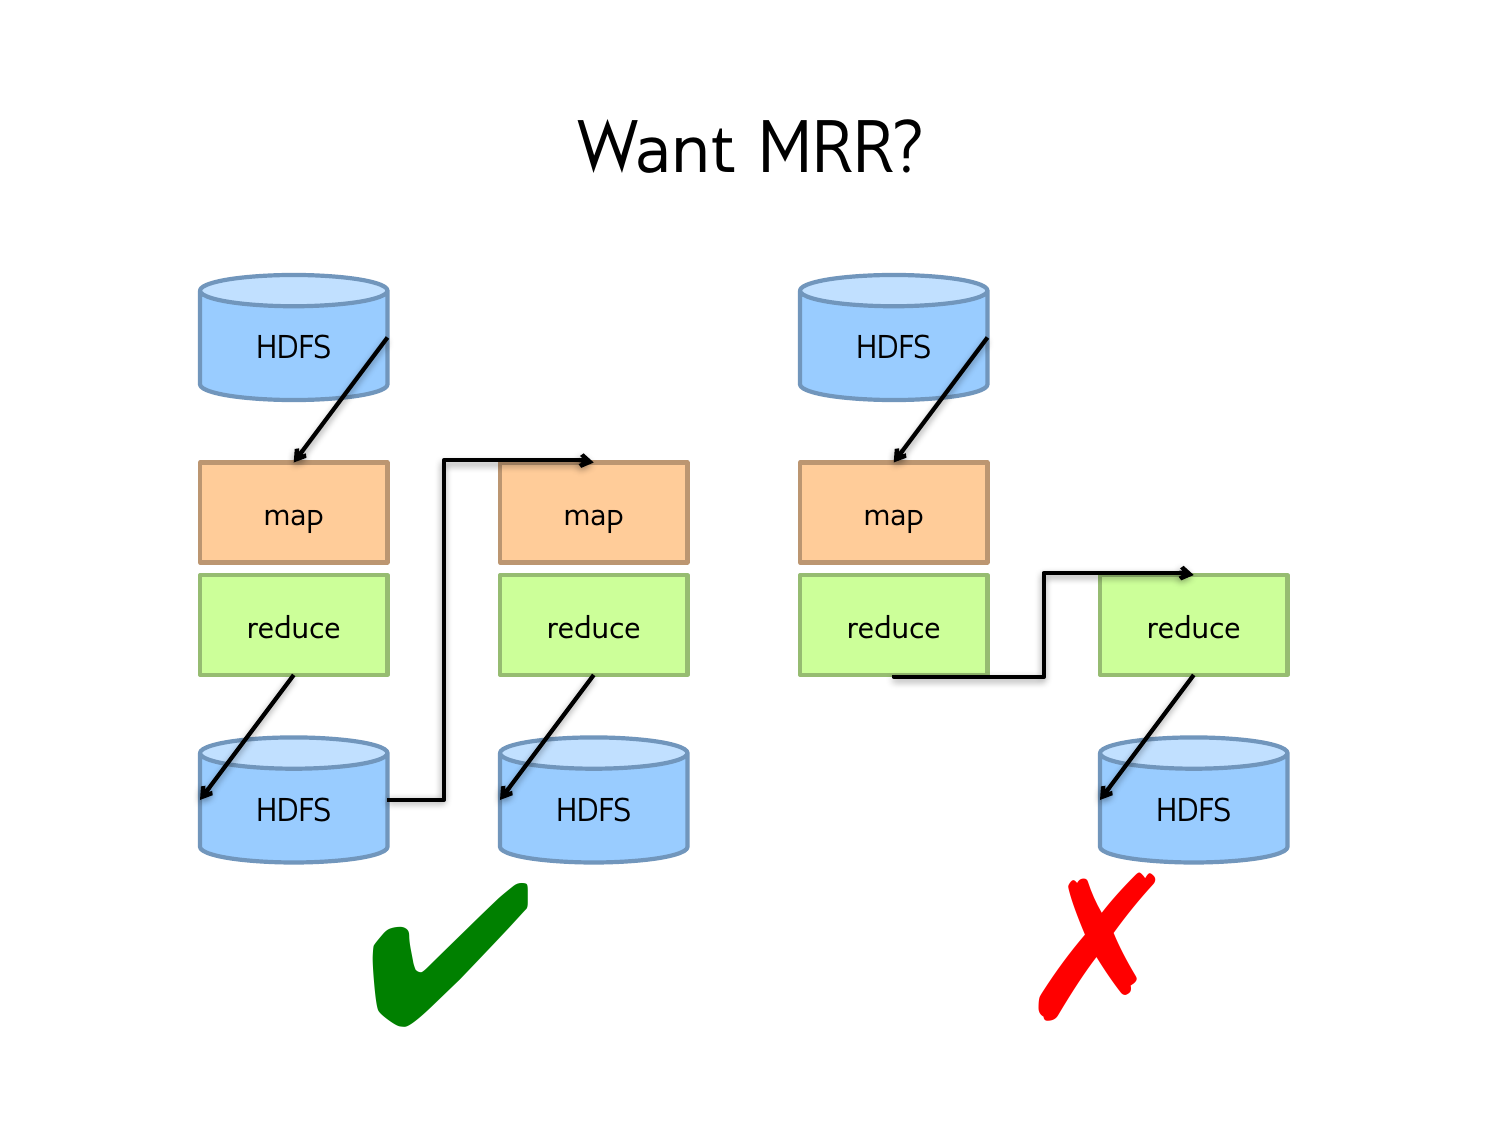

Want MRR?
HDFS
map
map
reduce
reduce
HDFS
HDFS
HDFS
map
reduce
reduce
HDFS
✗
✔